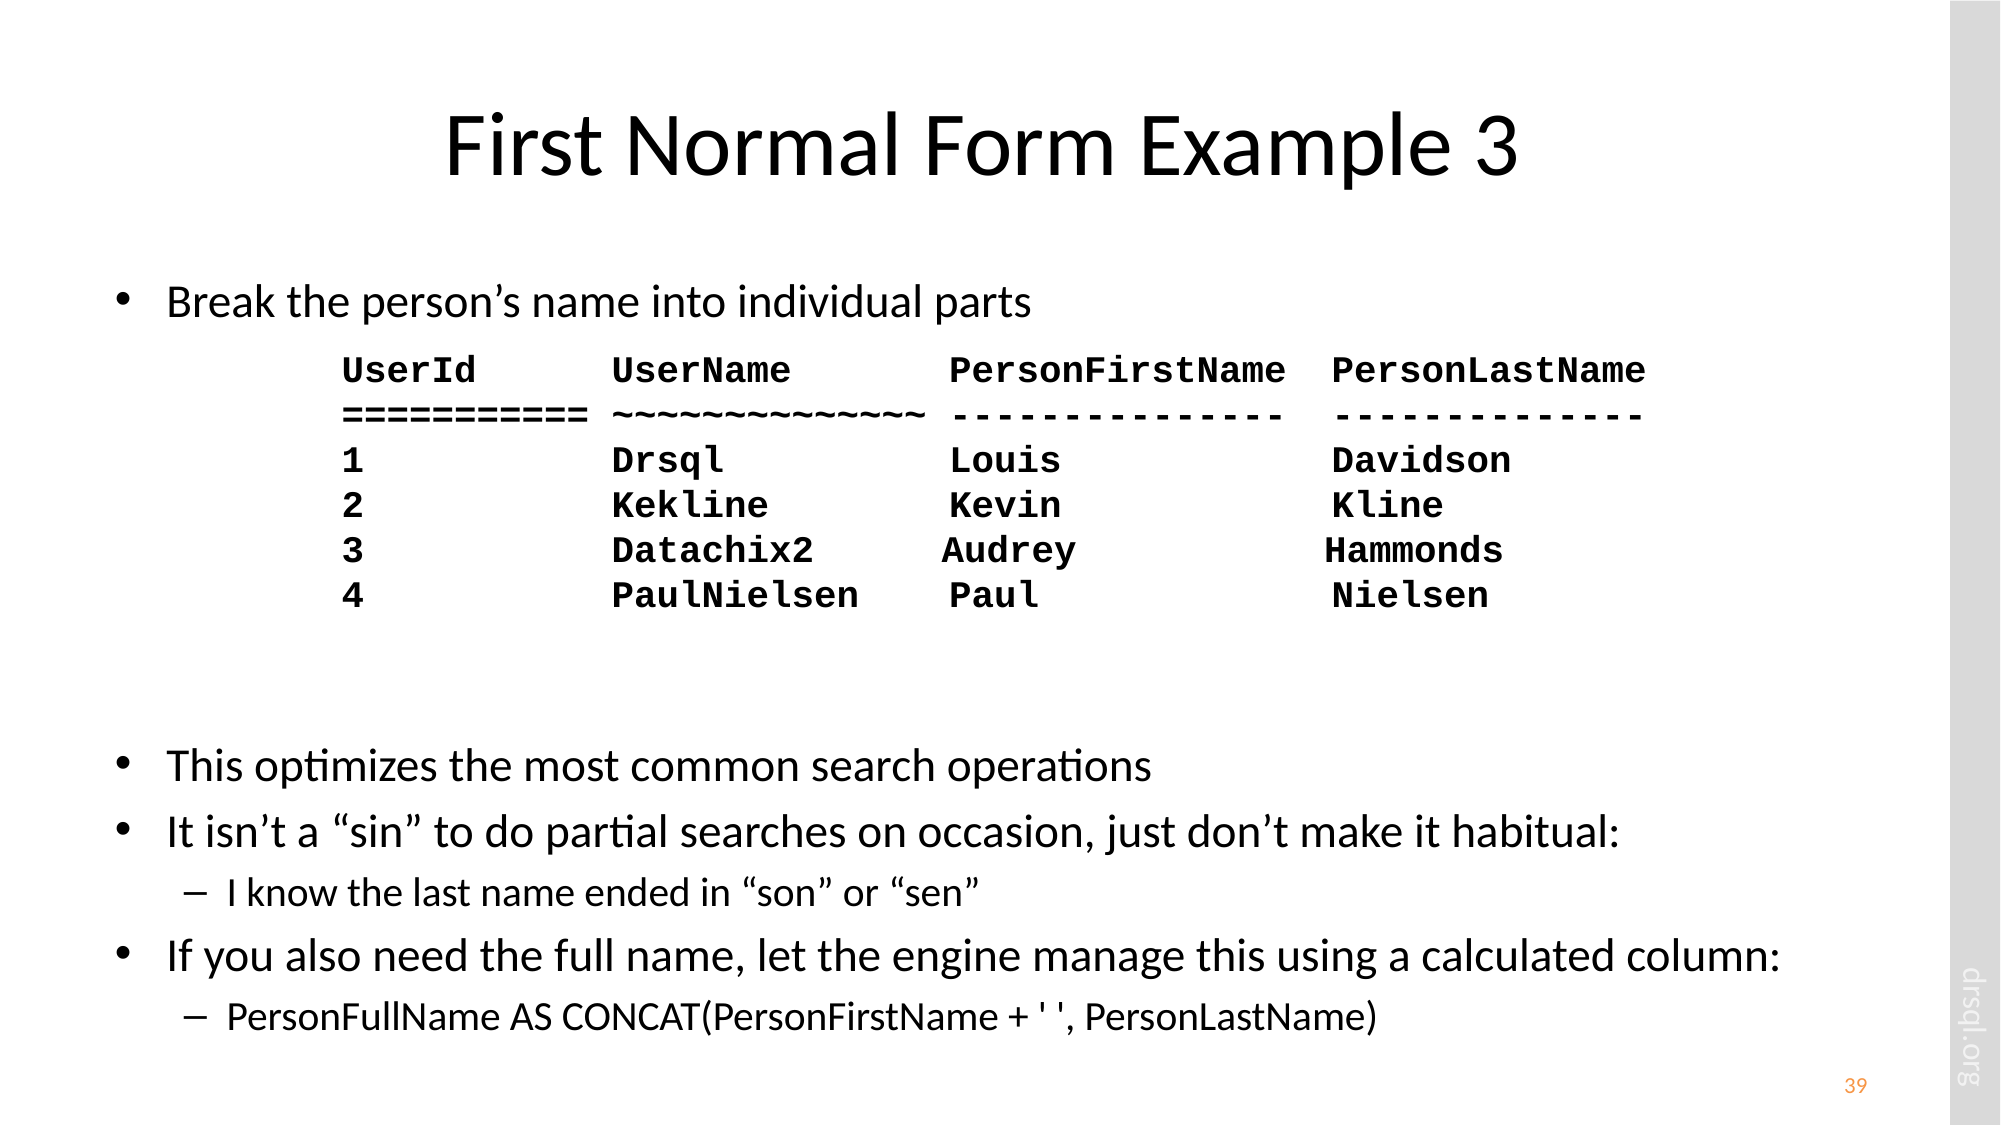

# First Normal Form Example 3
Break the person’s name into individual parts

This optimizes the most common search operations
It isn’t a “sin” to do partial searches on occasion, just don’t make it habitual:
I know the last name ended in “son” or “sen”
If you also need the full name, let the engine manage this using a calculated column:
PersonFullName AS CONCAT(PersonFirstName + ' ', PersonLastName)

UserId      UserName       PersonFirstName  PersonLastName
=========== ~~~~~~~~~~~~~~ ---------------  --------------
1           Drsql          Louis            Davidson
2           Kekline        Kevin            Kline
3           Datachix2	Audrey           Hammonds
4           PaulNielsen    Paul             Nielsen